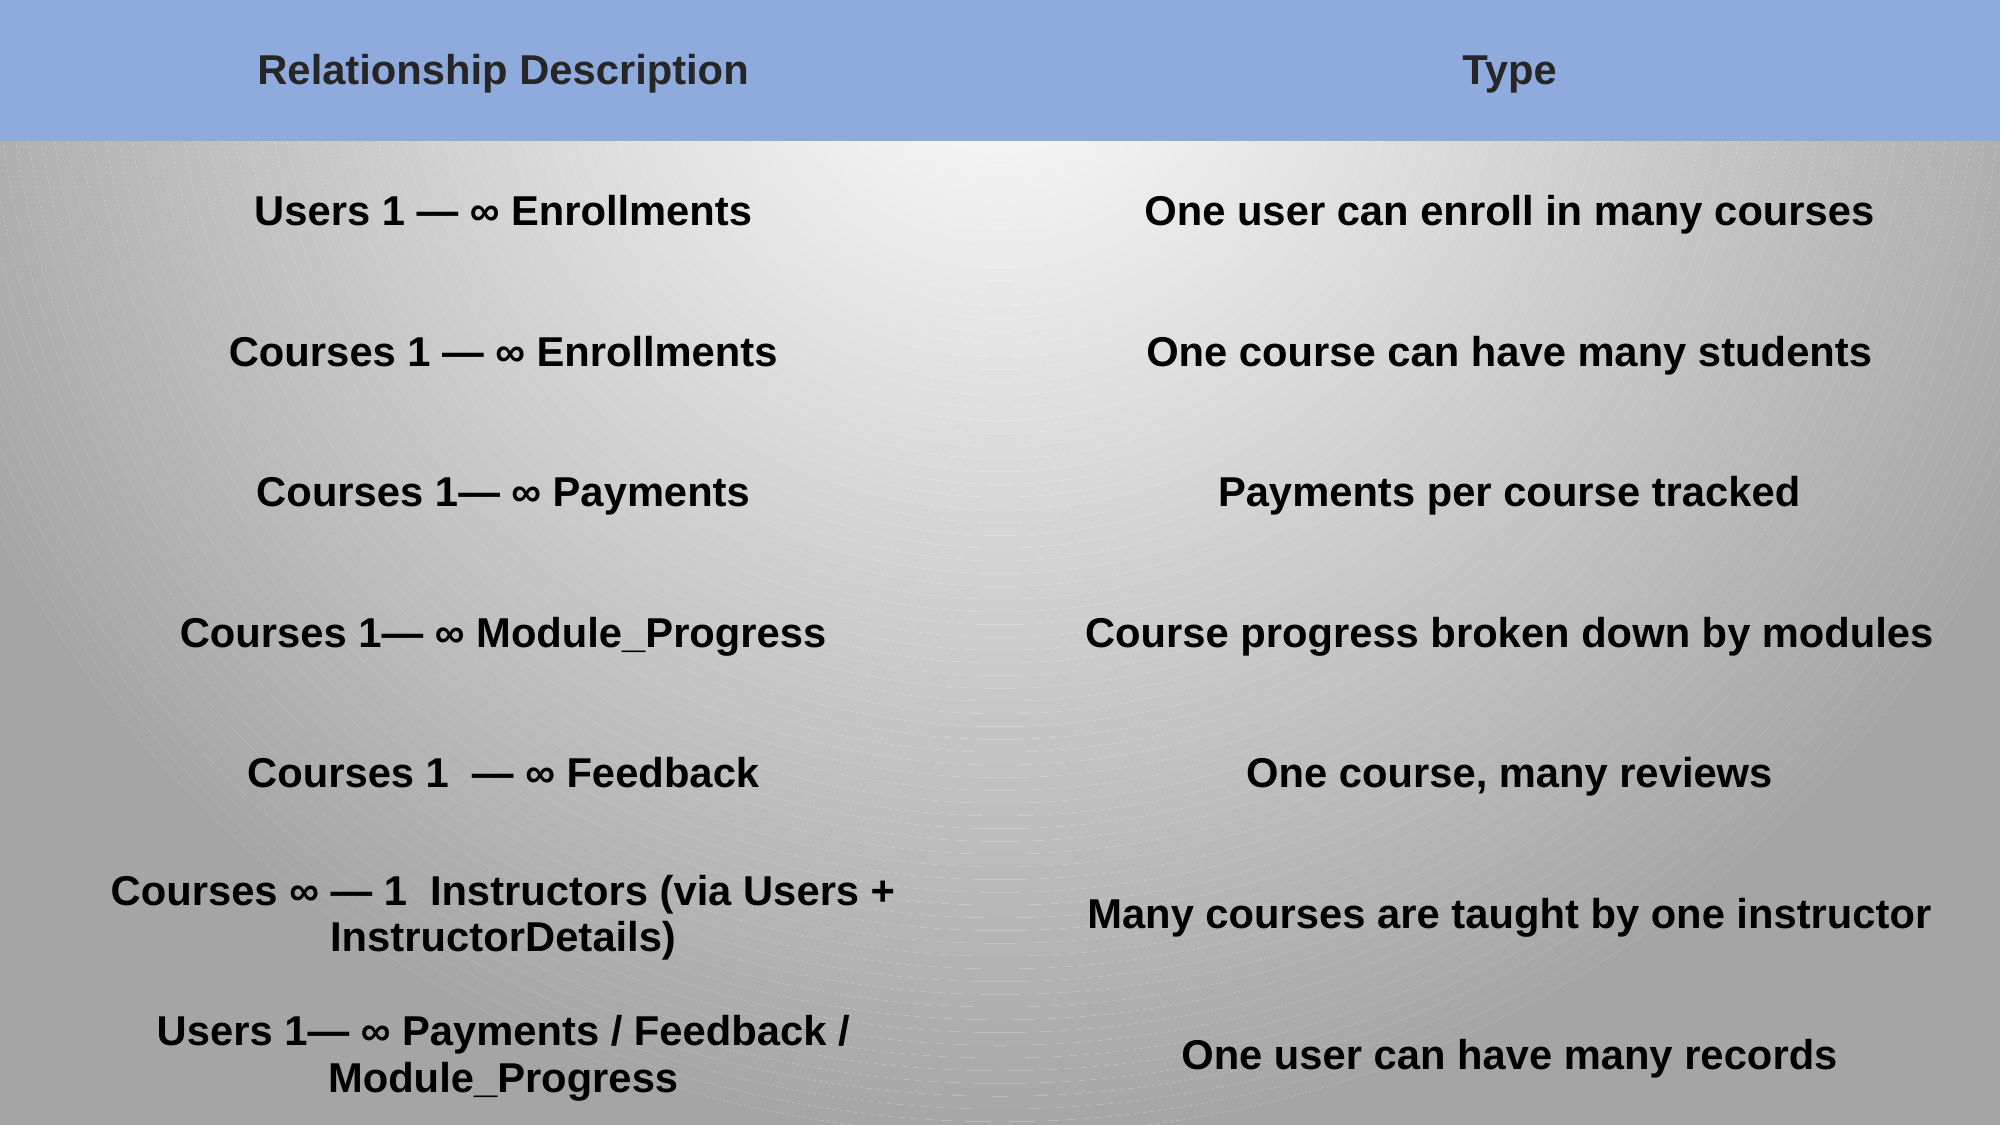

| Relationship Description | Type |
| --- | --- |
| Users 1️ — ∞ Enrollments | One user can enroll in many courses |
| Courses 1 — ∞ Enrollments | One course can have many students |
| Courses 1️— ∞ Payments | Payments per course tracked |
| Courses 1️— ∞ Module\_Progress | Course progress broken down by modules |
| Courses 1 — ∞ Feedback | One course, many reviews |
| Courses ∞ — 1 Instructors (via Users + InstructorDetails) | Many courses are taught by one instructor |
| Users 1️— ∞ Payments / Feedback / Module\_Progress | One user can have many records |